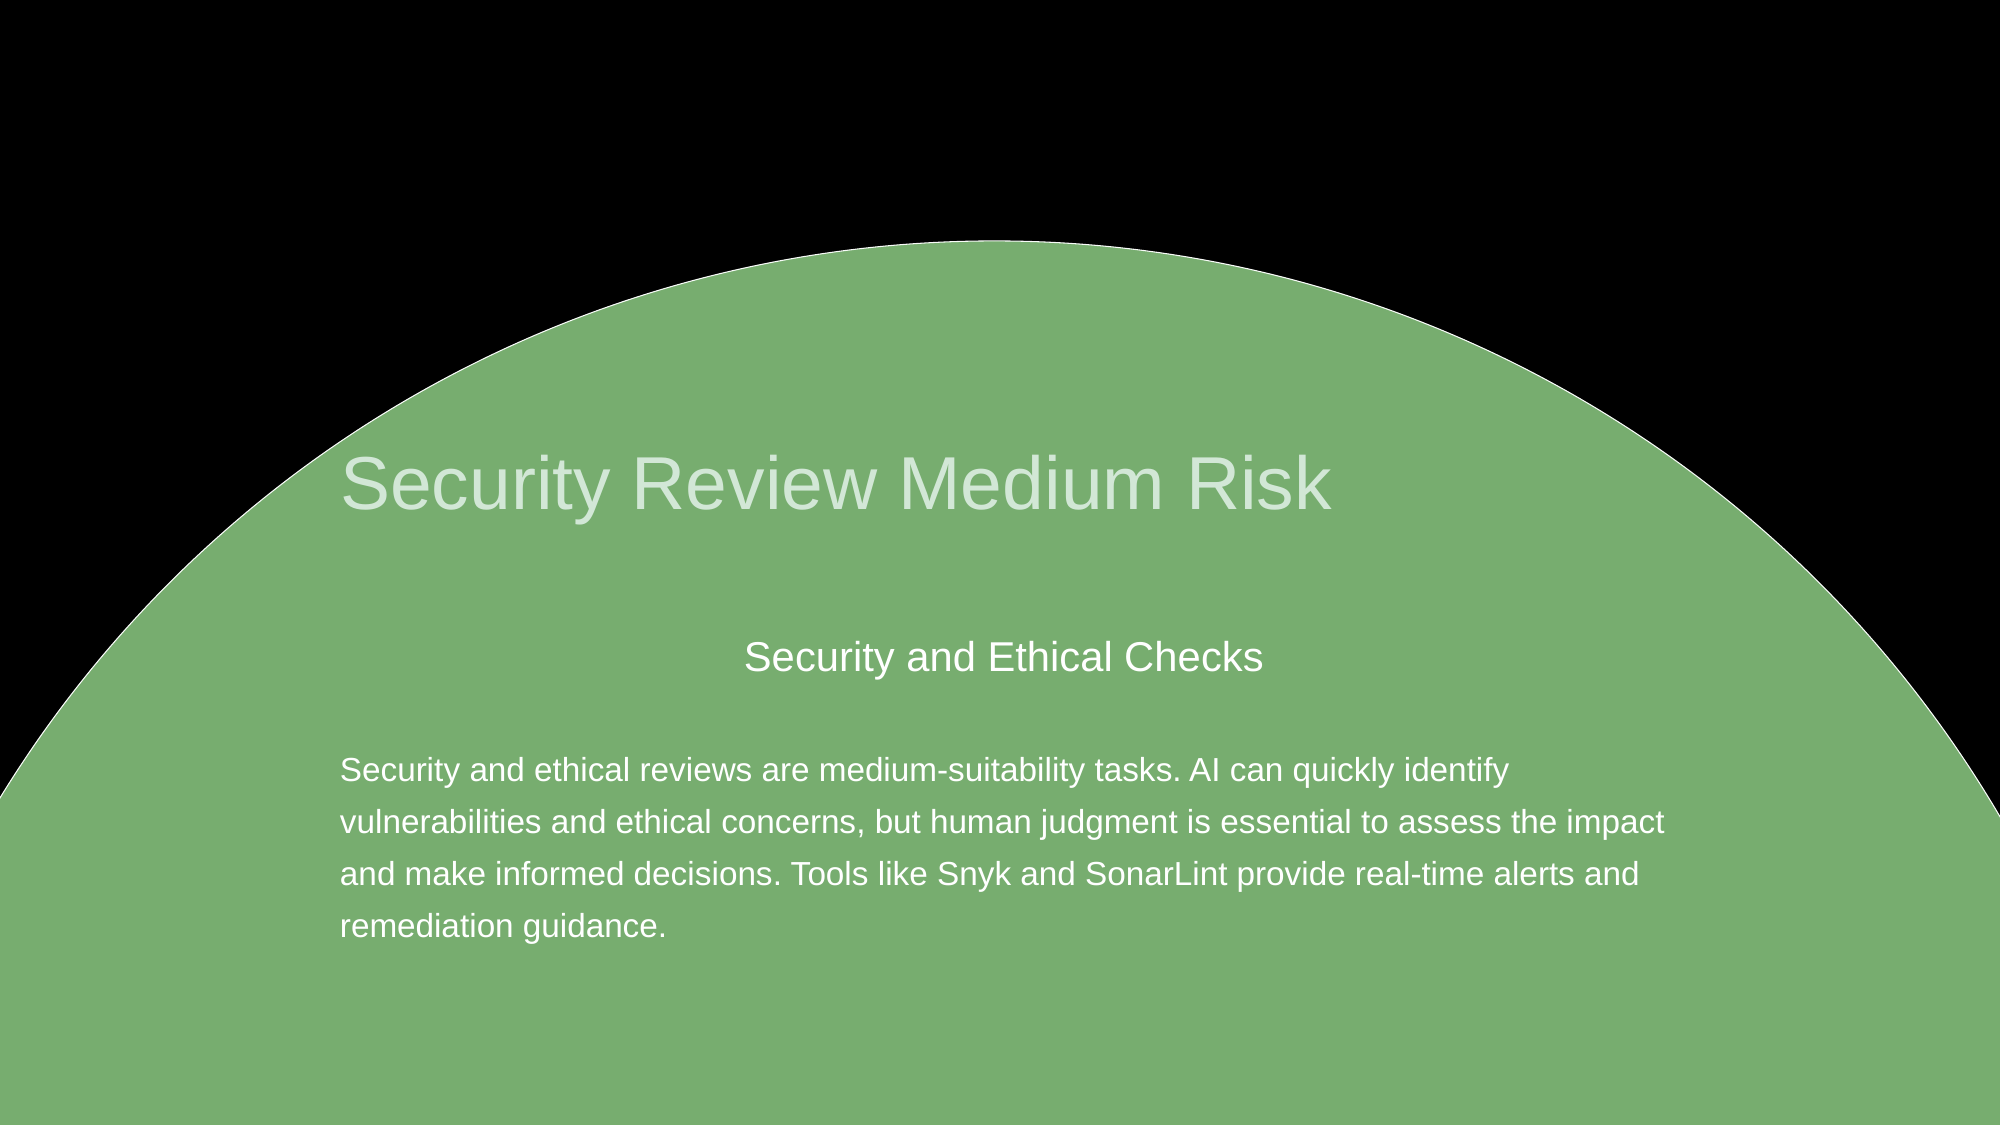

Security Review Medium Risk
Security and Ethical Checks
Security and ethical reviews are medium-suitability tasks. AI can quickly identify vulnerabilities and ethical concerns, but human judgment is essential to assess the impact and make informed decisions. Tools like Snyk and SonarLint provide real-time alerts and remediation guidance.